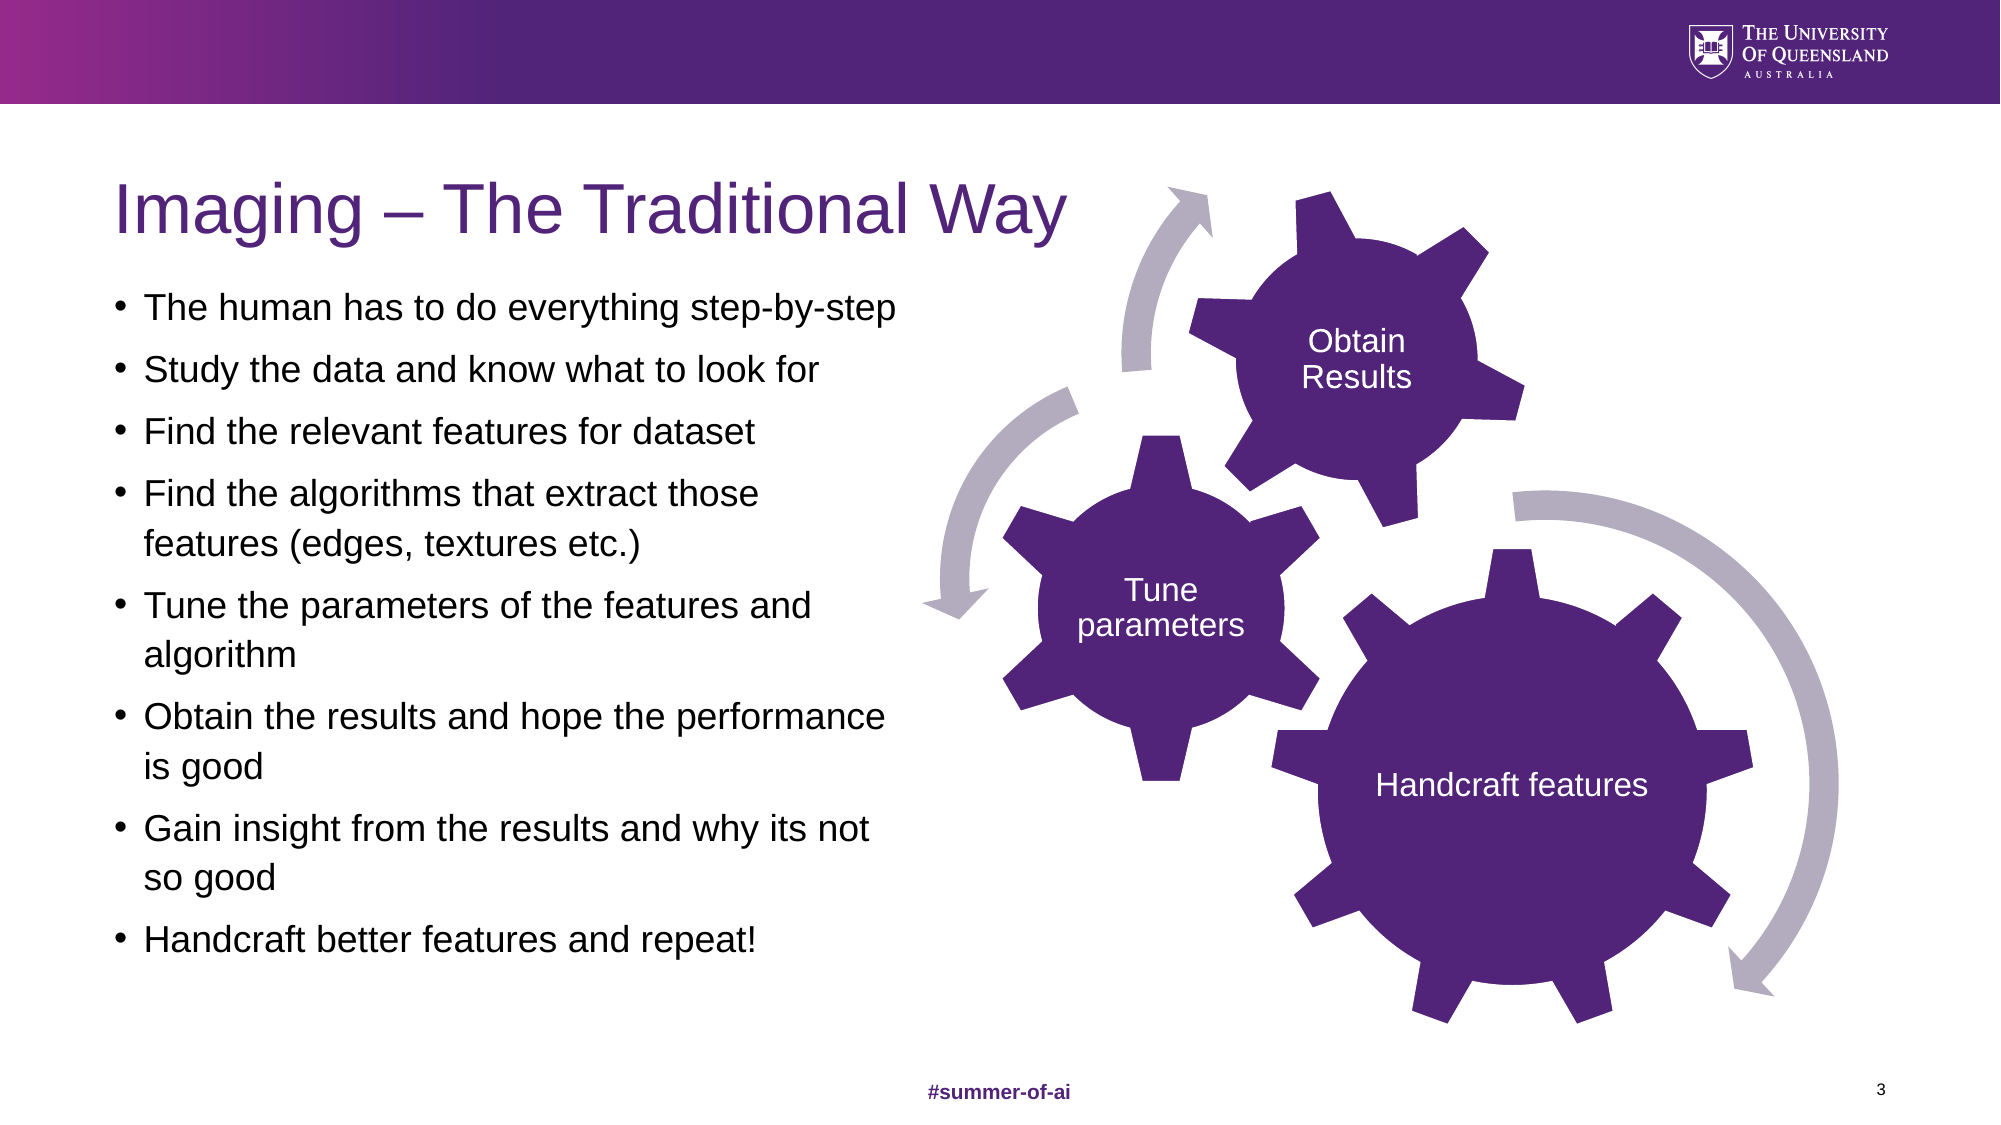

Handcraft features
Tune parameters
Obtain Results
# Imaging – The Traditional Way
The human has to do everything step-by-step
Study the data and know what to look for
Find the relevant features for dataset
Find the algorithms that extract those features (edges, textures etc.)
Tune the parameters of the features and algorithm
Obtain the results and hope the performance is good
Gain insight from the results and why its not so good
Handcraft better features and repeat!

3
#summer-of-ai